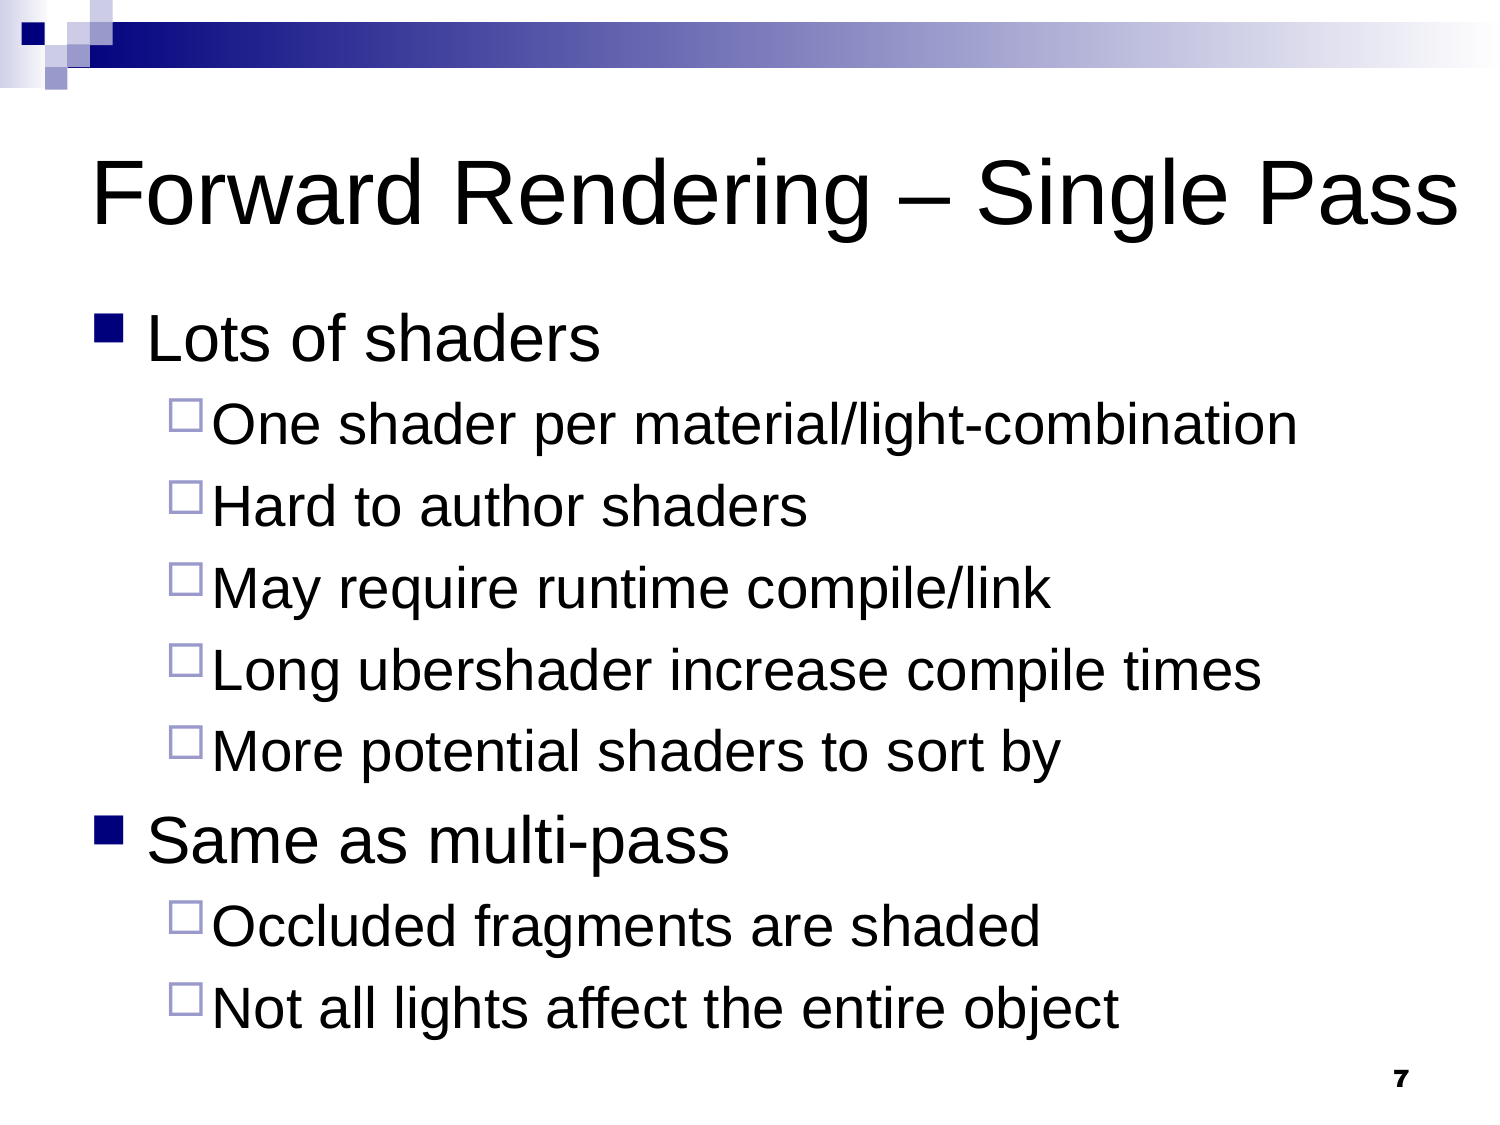

# Forward Rendering – Single Pass
Lots of shaders
One shader per material/light-combination
Hard to author shaders
May require runtime compile/link
Long ubershader increase compile times
More potential shaders to sort by
Same as multi-pass
Occluded fragments are shaded
Not all lights affect the entire object
7